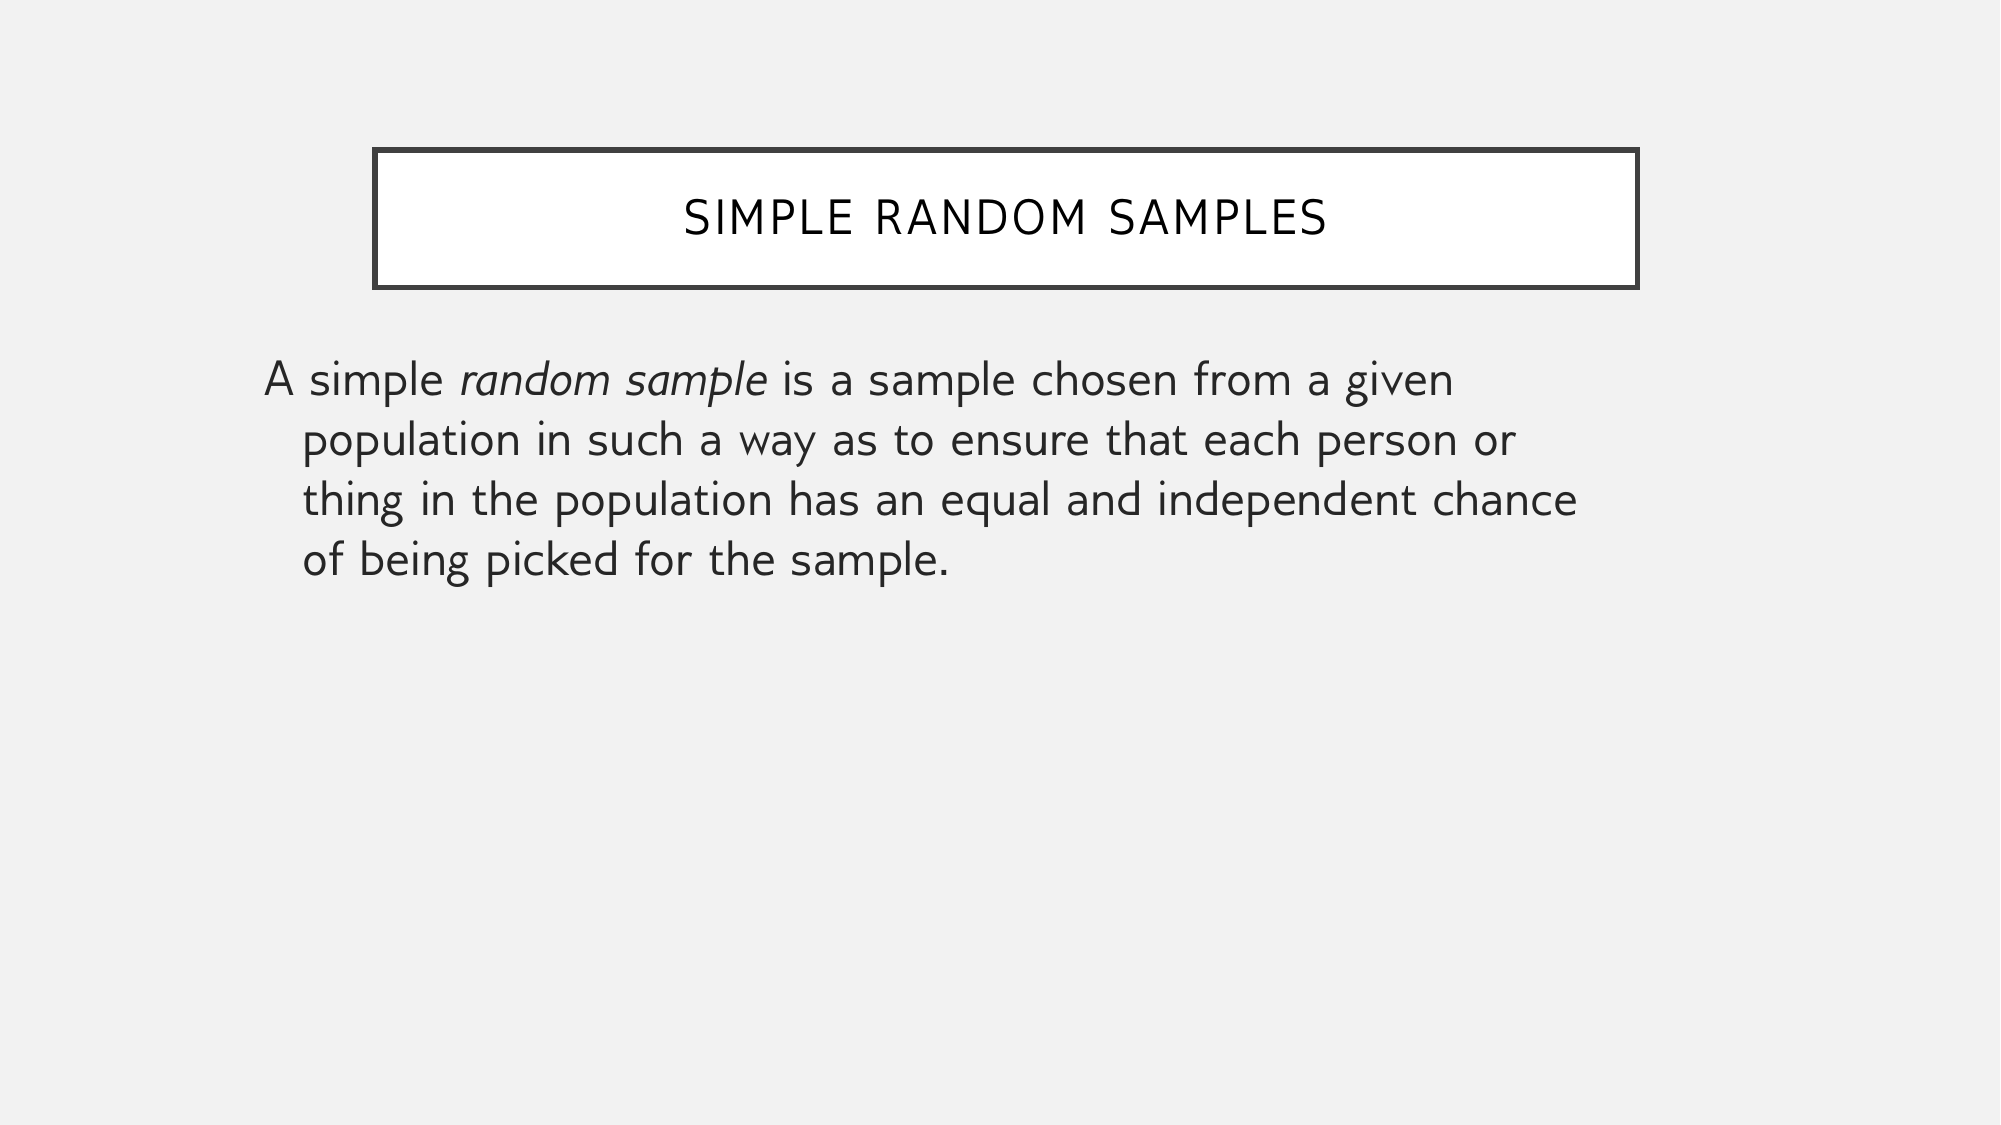

Simple Random Samples
A simple random sample is a sample chosen from a given population in such a way as to ensure that each person or thing in the population has an equal and independent chance of being picked for the sample.